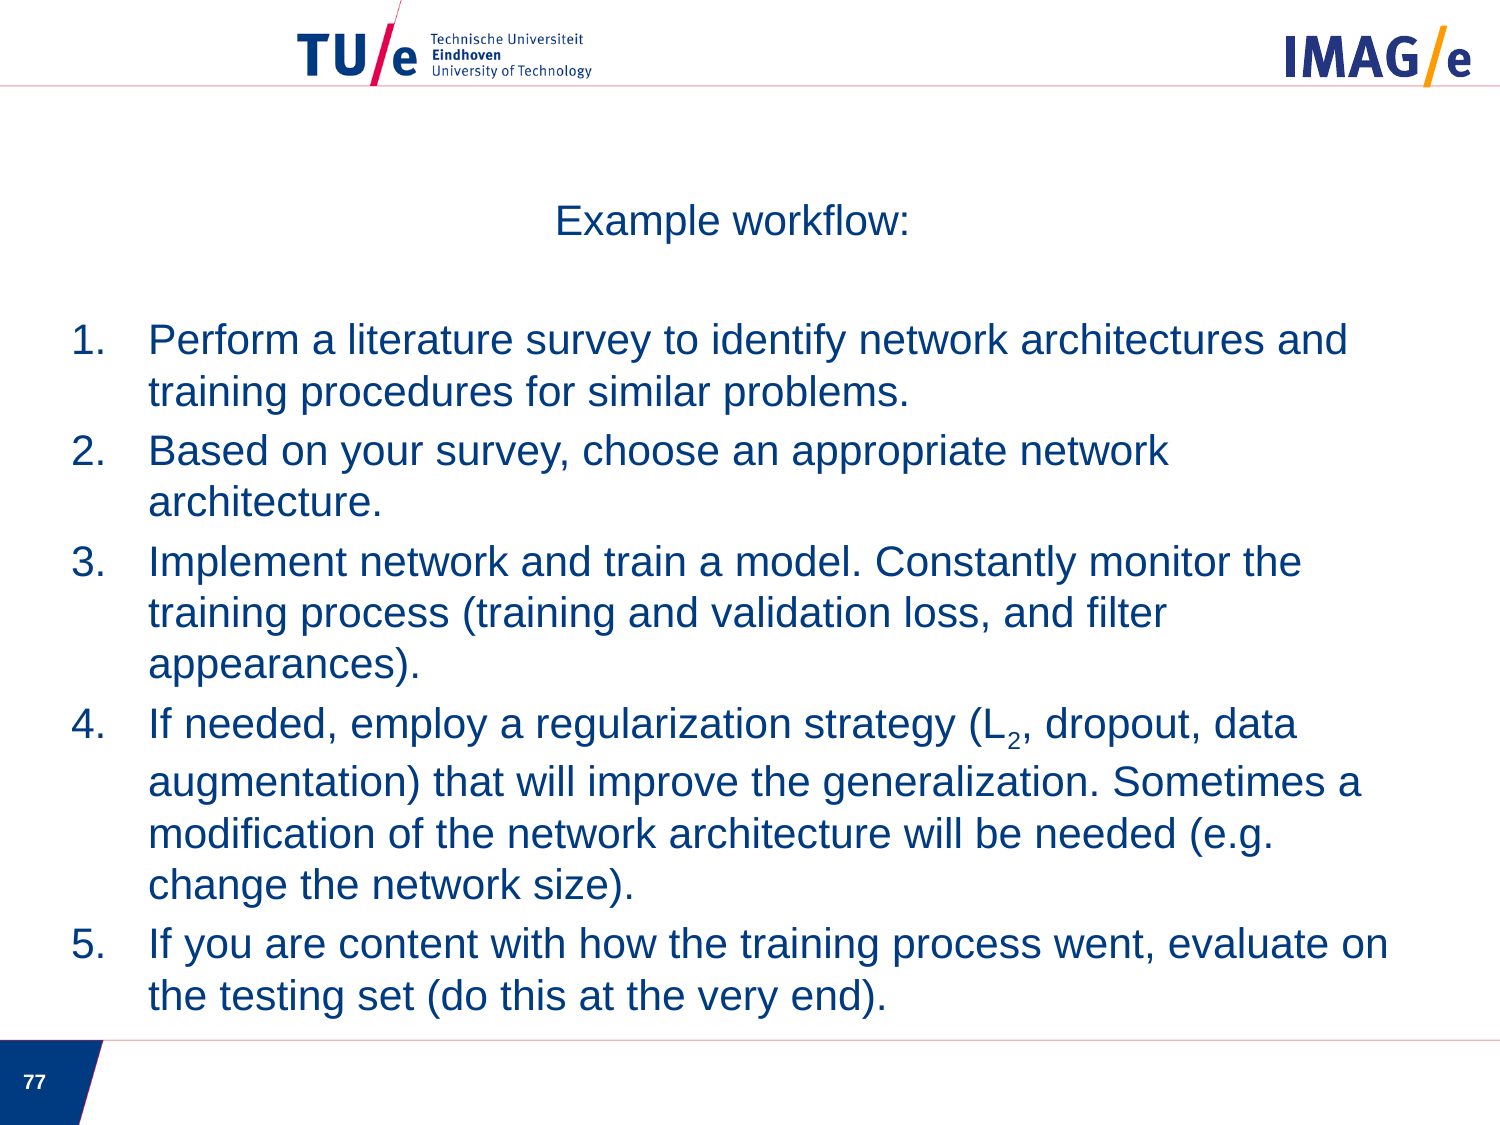

Example workflow:

Perform a literature survey to identify network architectures and training procedures for similar problems.
Based on your survey, choose an appropriate network architecture.
Implement network and train a model. Constantly monitor the training process (training and validation loss, and filter appearances).
If needed, employ a regularization strategy (L2, dropout, data augmentation) that will improve the generalization. Sometimes a modification of the network architecture will be needed (e.g. change the network size).
If you are content with how the training process went, evaluate on the testing set (do this at the very end).
77